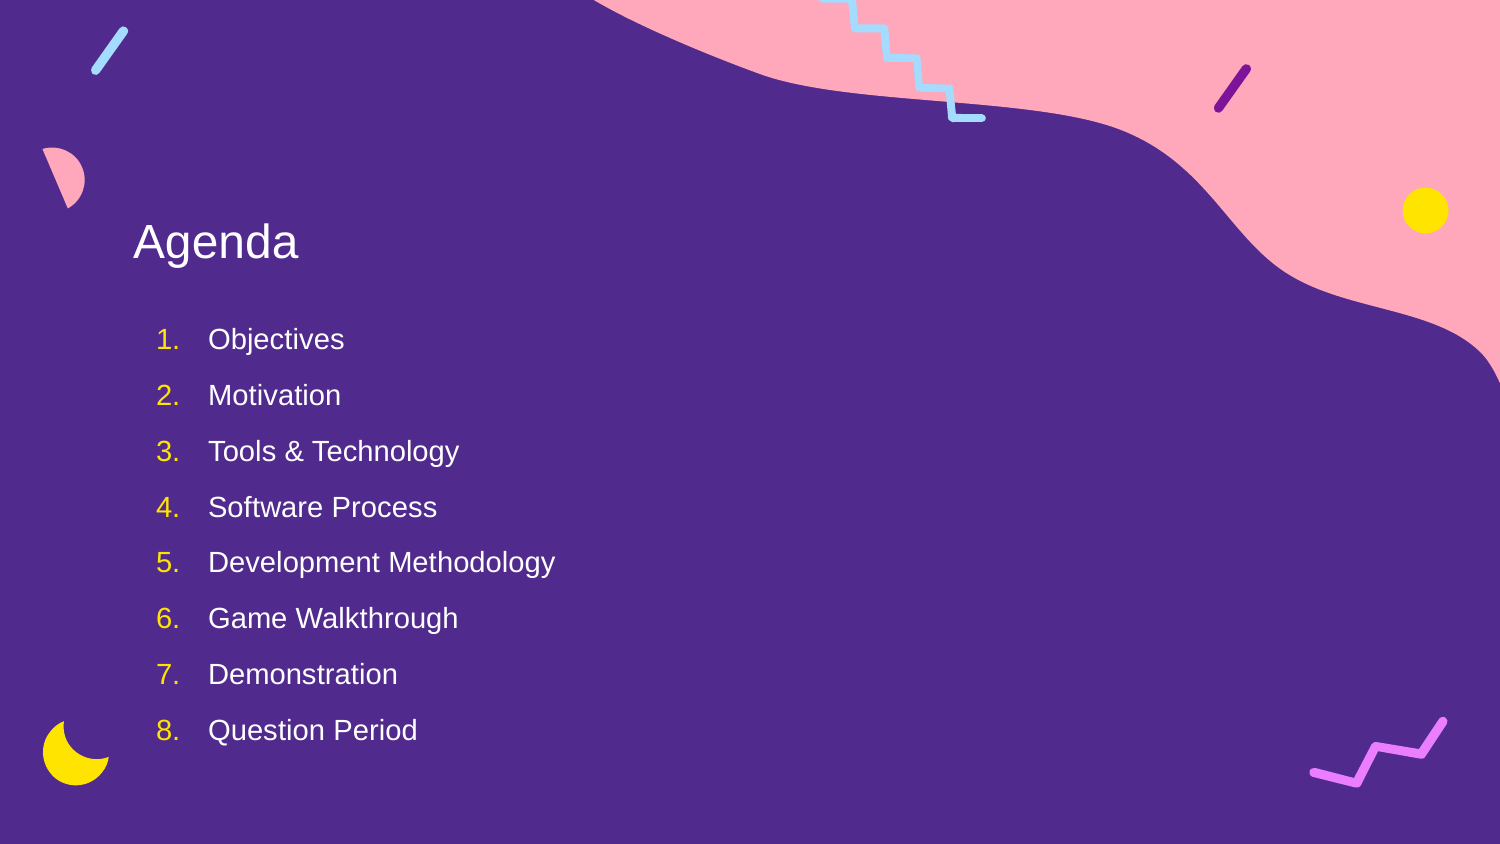

# Agenda
Objectives
Motivation
Tools & Technology
Software Process
Development Methodology
Game Walkthrough
Demonstration
Question Period